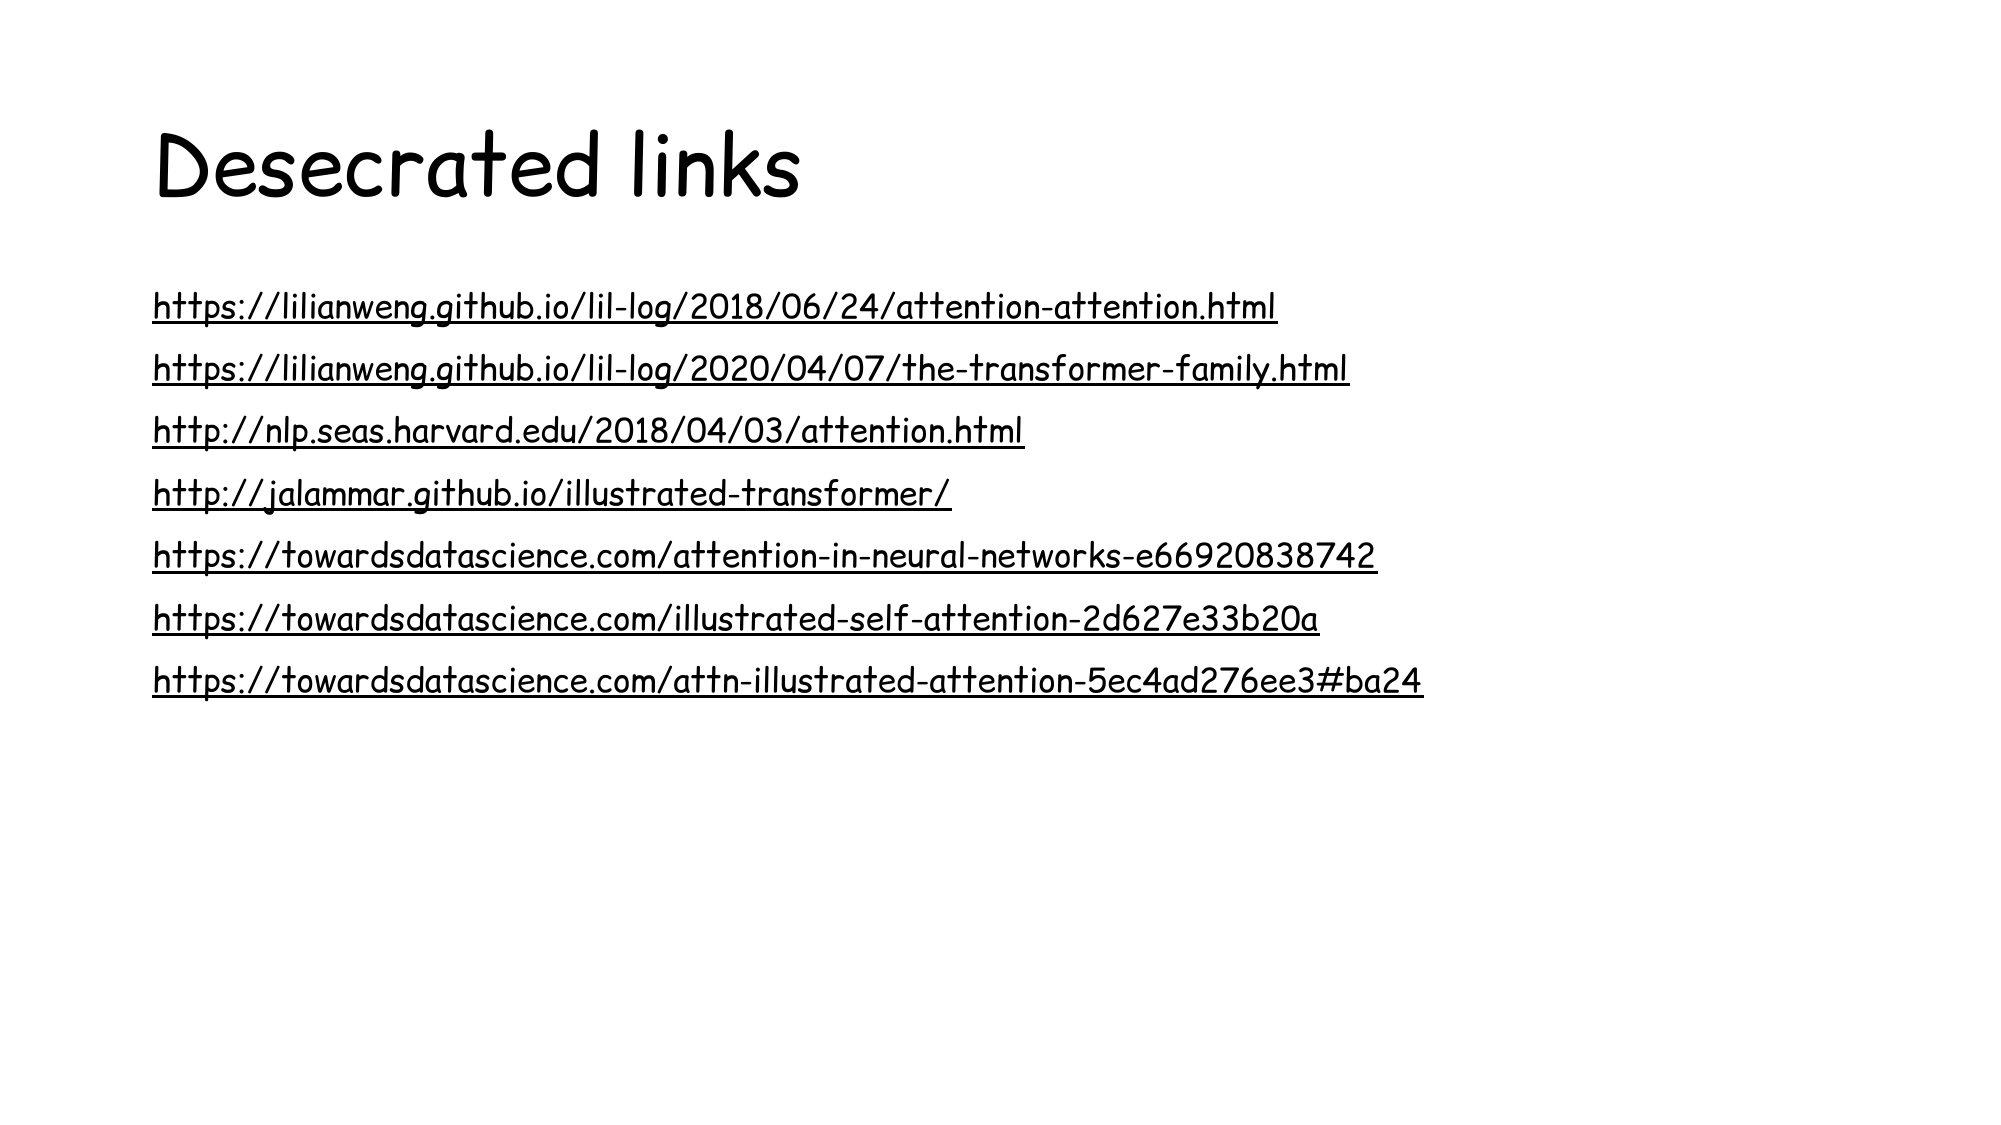

# Desecrated links
https://lilianweng.github.io/lil-log/2018/06/24/attention-attention.html
https://lilianweng.github.io/lil-log/2020/04/07/the-transformer-family.html
http://nlp.seas.harvard.edu/2018/04/03/attention.html
http://jalammar.github.io/illustrated-transformer/
https://towardsdatascience.com/attention-in-neural-networks-e66920838742
https://towardsdatascience.com/illustrated-self-attention-2d627e33b20a
https://towardsdatascience.com/attn-illustrated-attention-5ec4ad276ee3#ba24